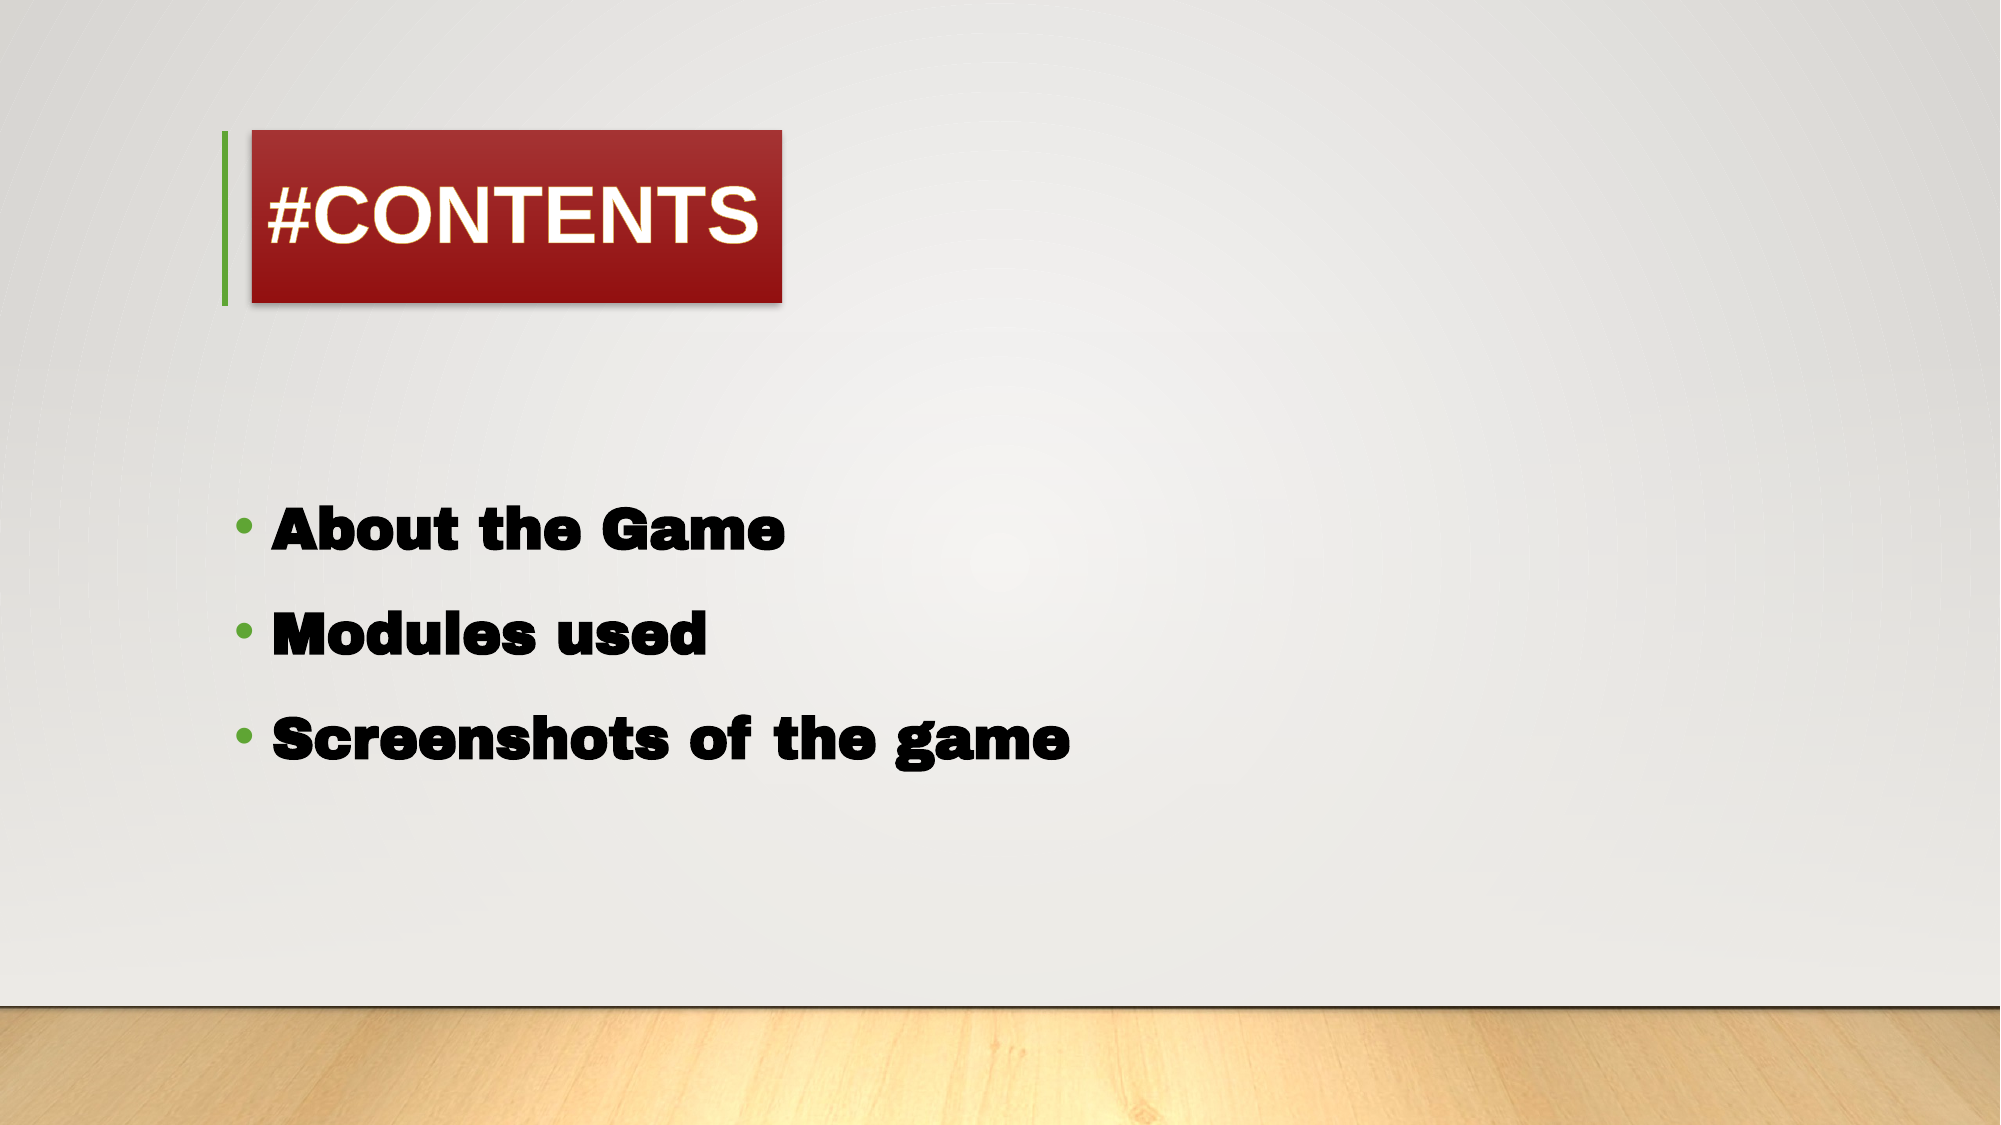

# #CONTENTS

About the Game
Modules used
Screenshots of the game